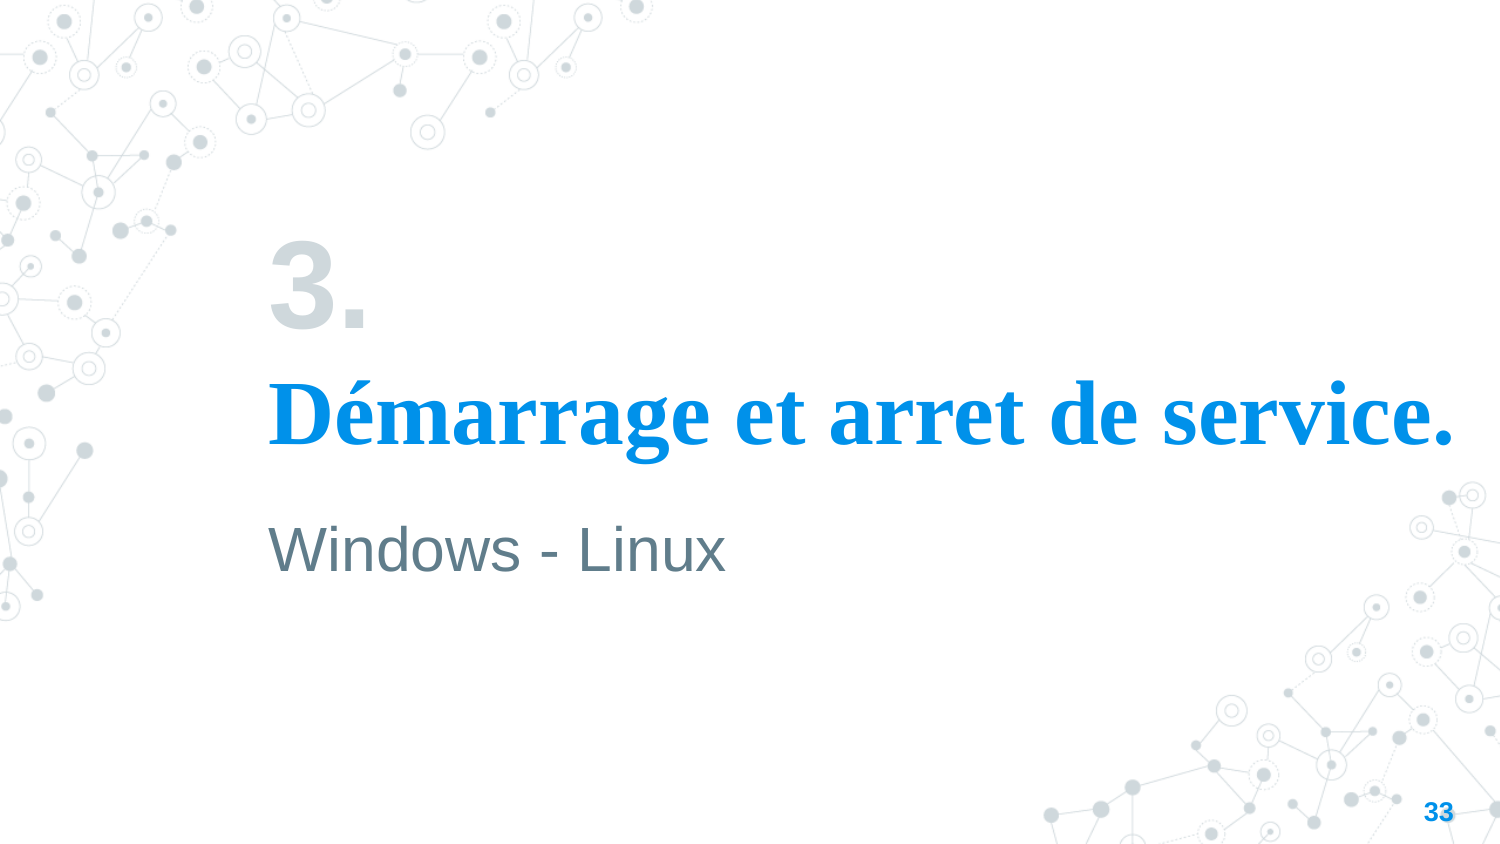

# 3.
Démarrage et arret de service.
Windows - Linux
33